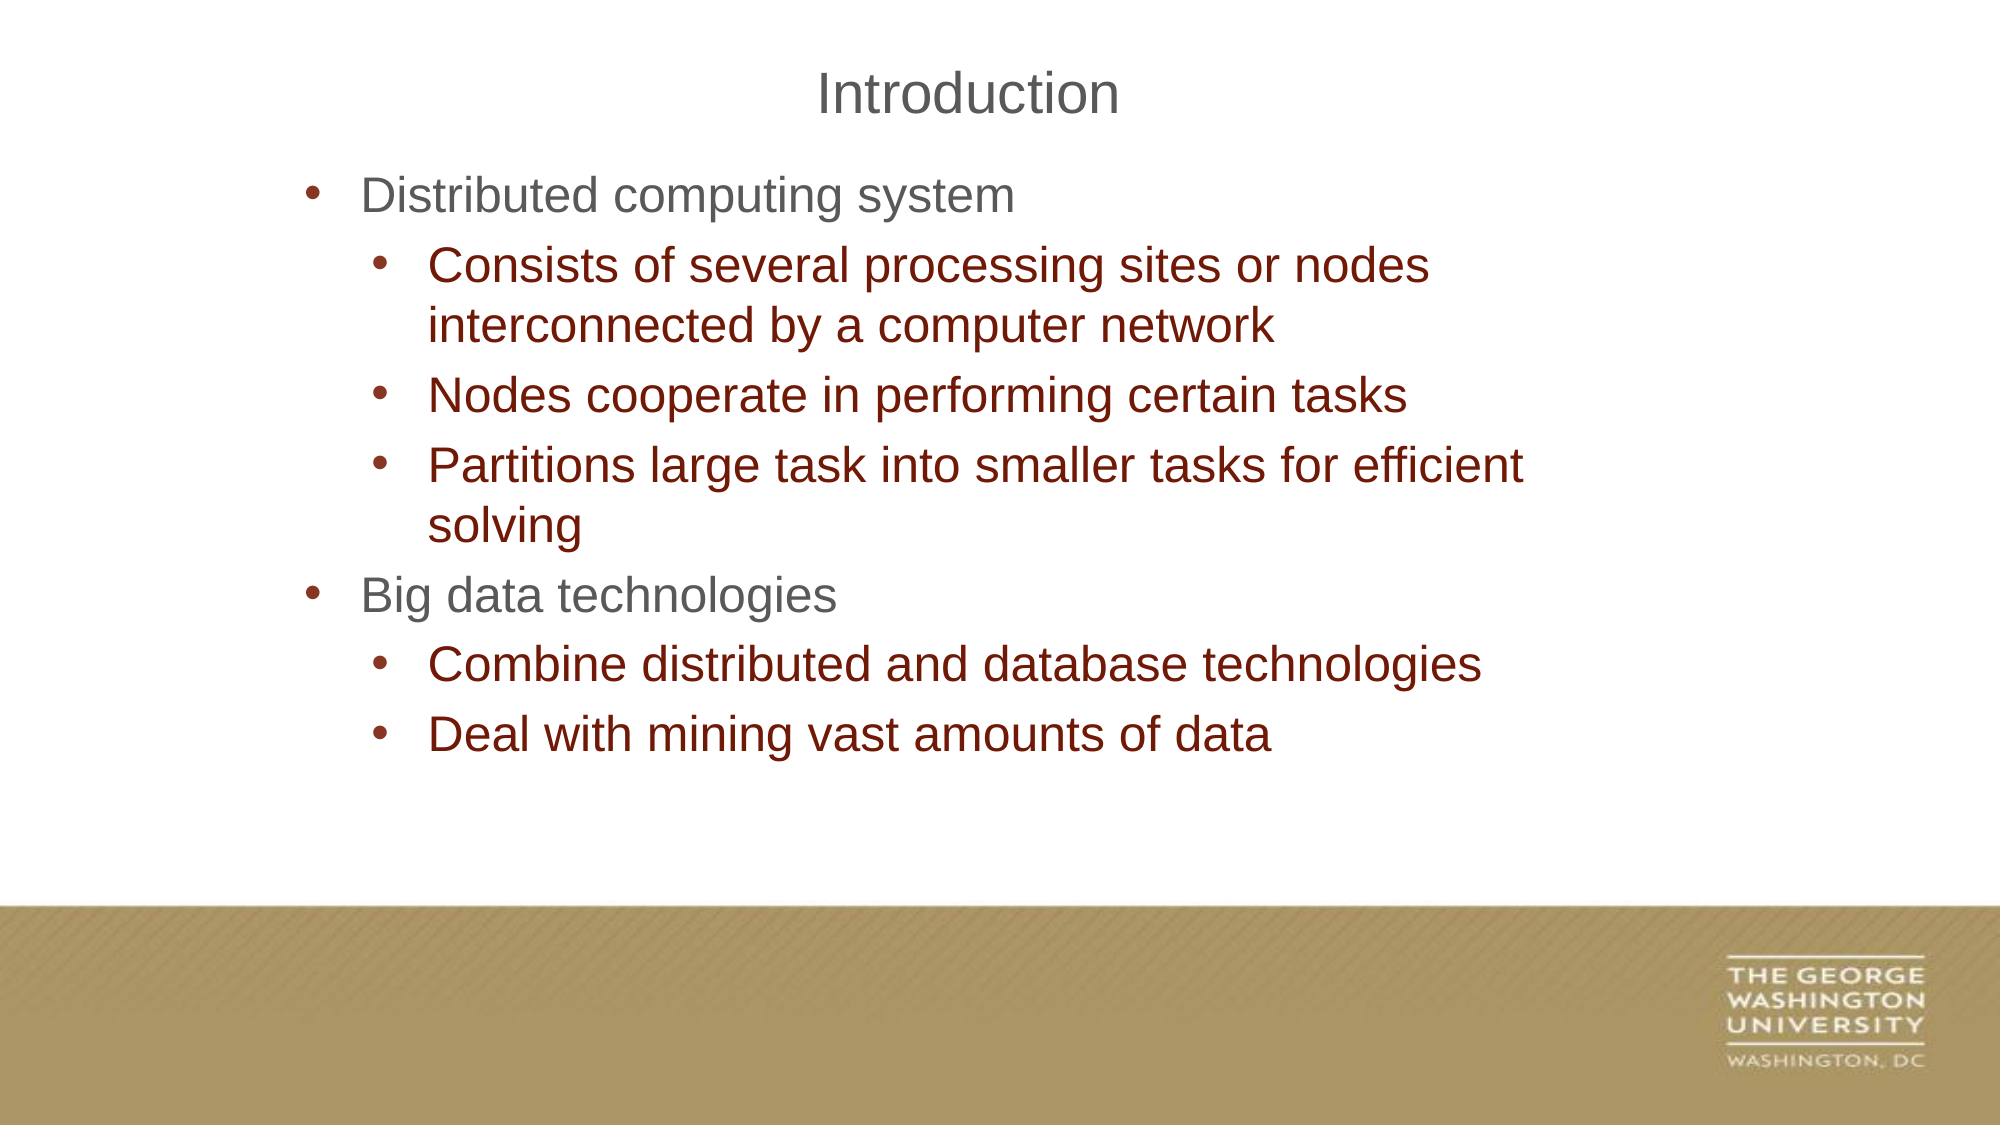

Introduction

Distributed computing system
Consists of several processing sites or nodes interconnected by a computer network
Nodes cooperate in performing certain tasks
Partitions large task into smaller tasks for efficient solving
Big data technologies
Combine distributed and database technologies
Deal with mining vast amounts of data